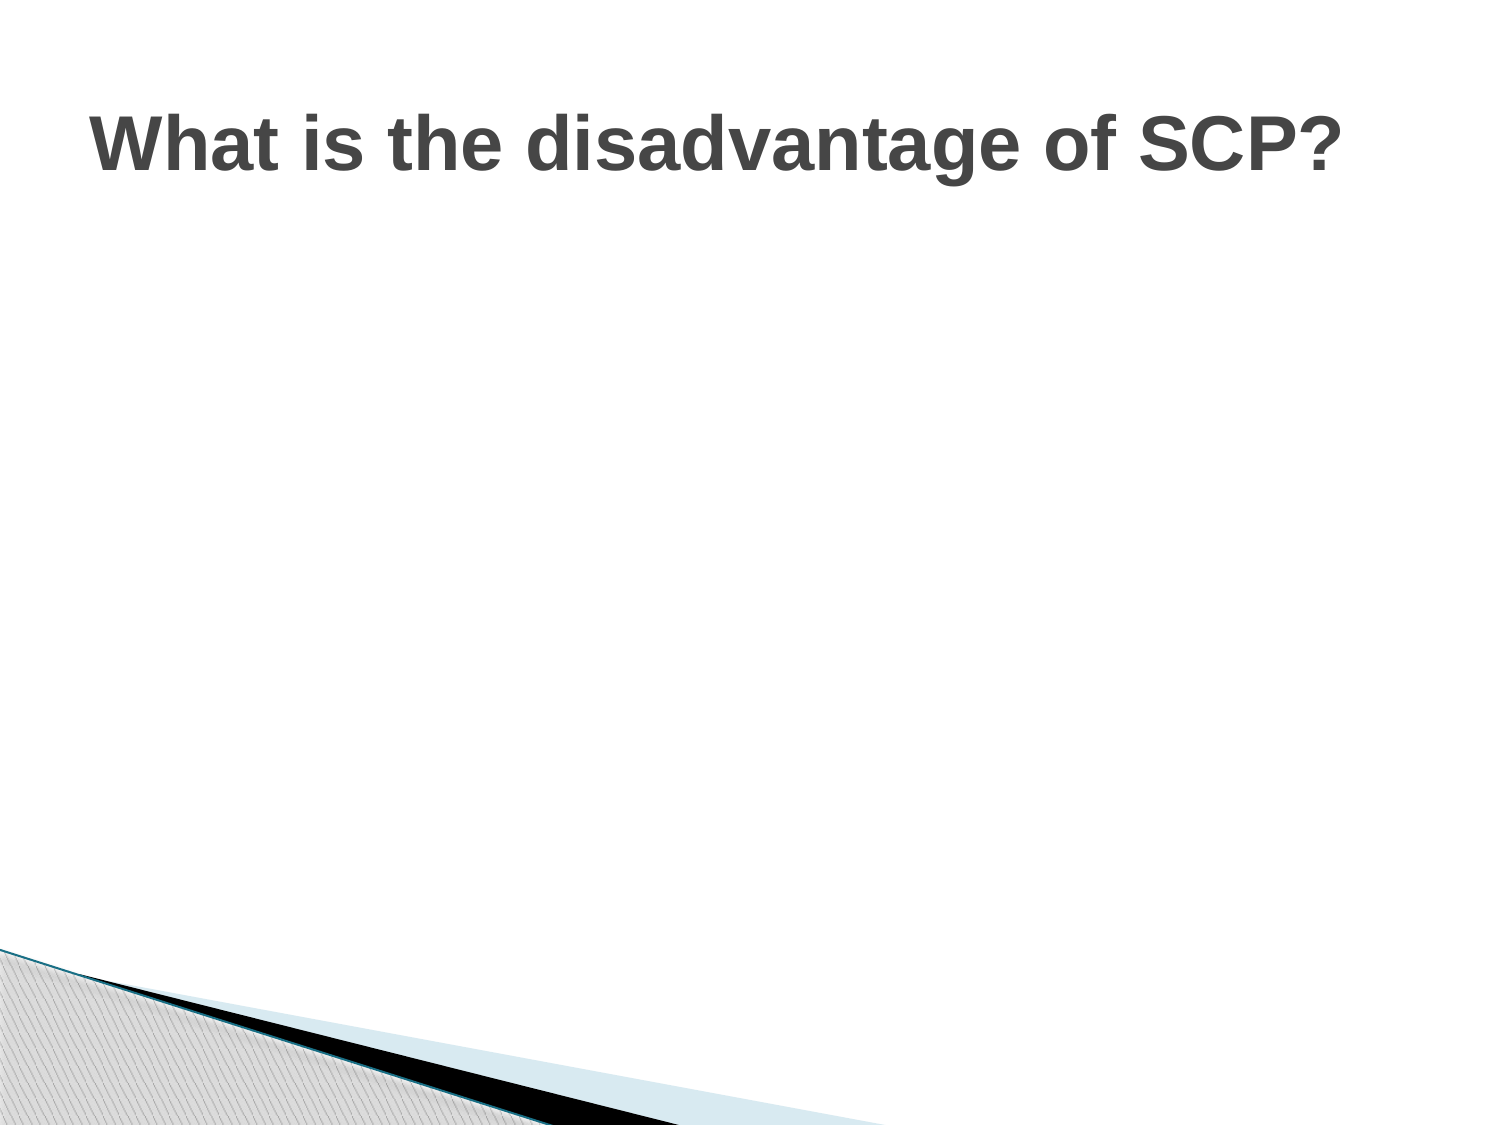

# What is the disadvantage of SCP?